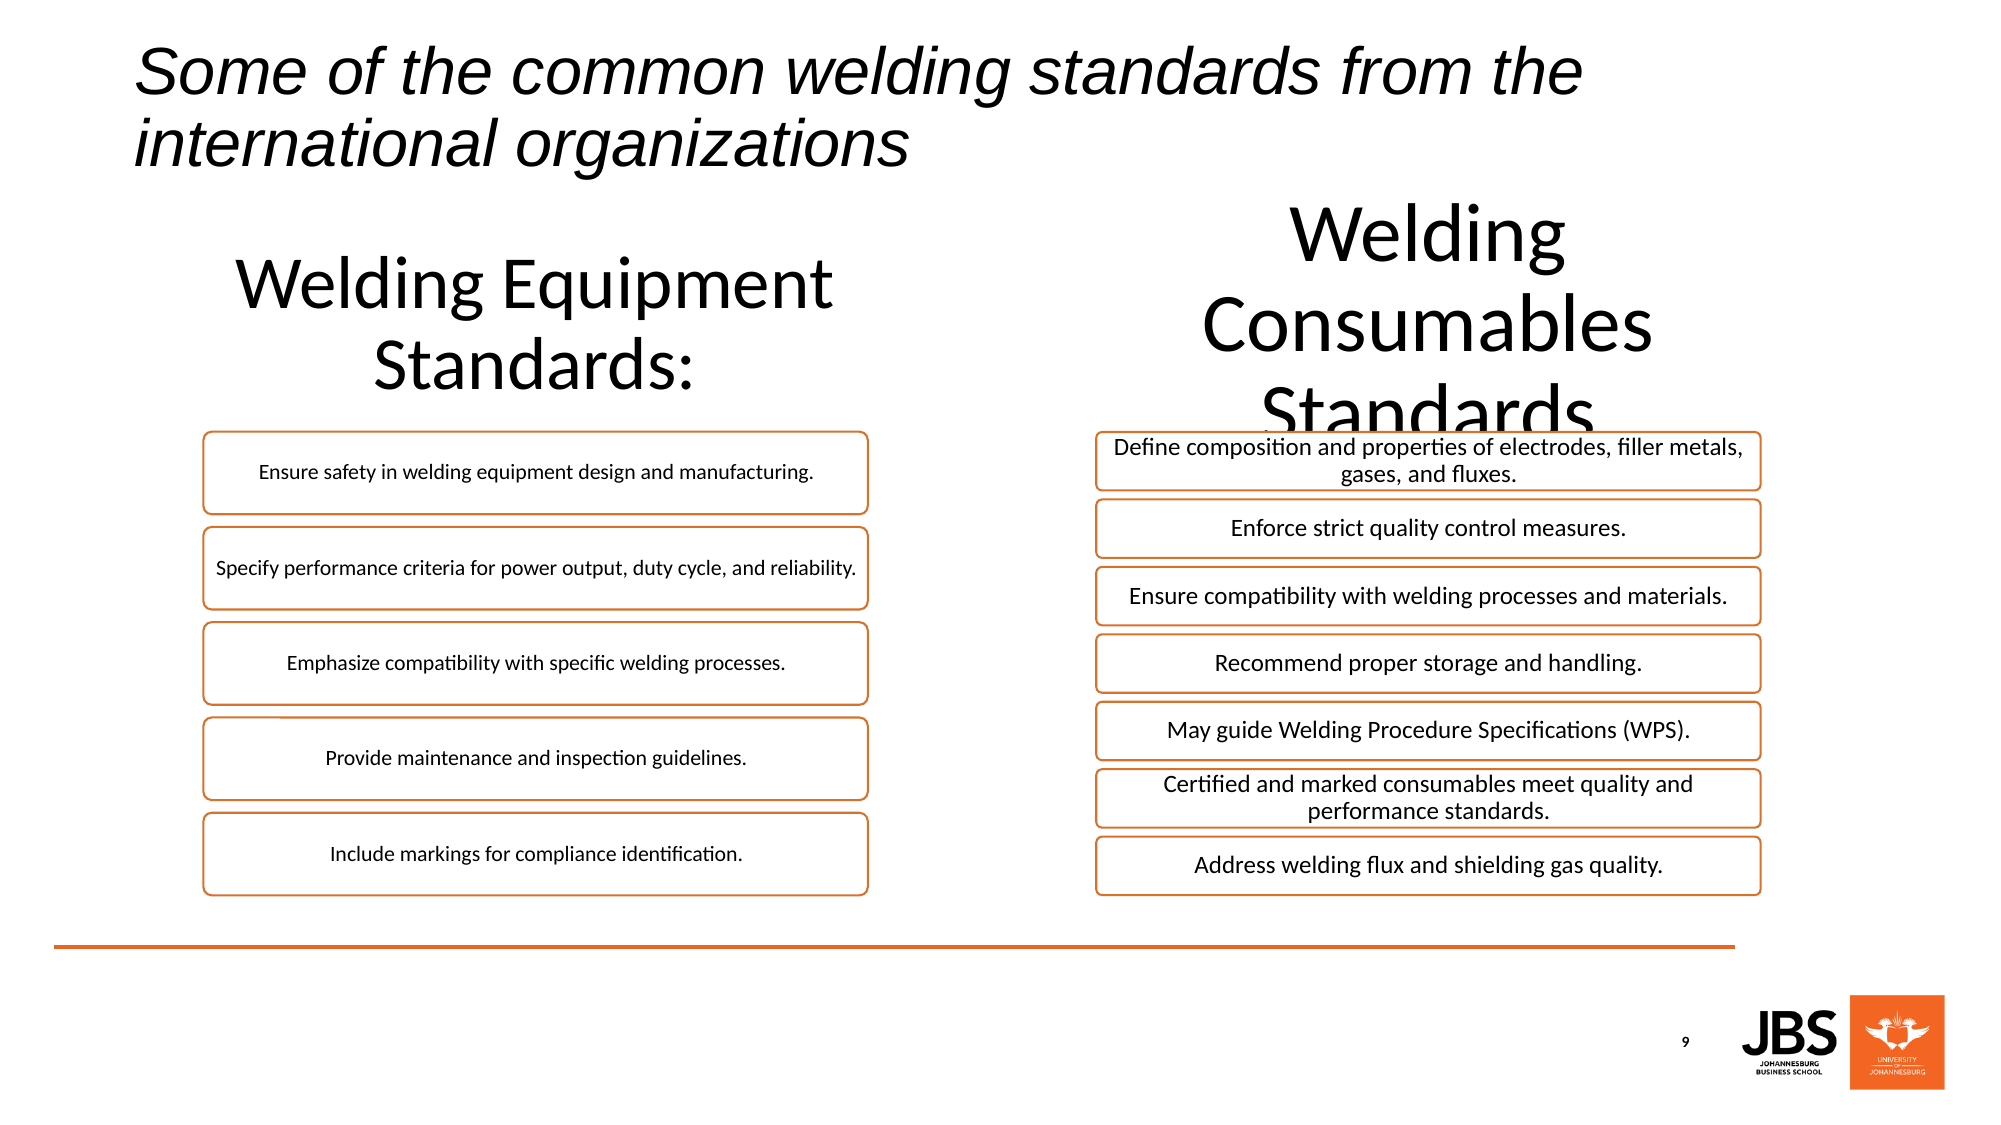

# Some of the common welding standards from the international organizations
Welding Equipment Standards:
Ensure safety in welding equipment design and manufacturing.
Specify performance criteria for power output, duty cycle, and reliability.
Emphasize compatibility with specific welding processes.
Provide maintenance and inspection guidelines.
Include markings for compliance identification.
Welding Consumables Standards
Define composition and properties of electrodes, filler metals, gases, and fluxes.
Enforce strict quality control measures.
Ensure compatibility with welding processes and materials.
Recommend proper storage and handling.
May guide Welding Procedure Specifications (WPS).
Certified and marked consumables meet quality and performance standards.
Address welding flux and shielding gas quality.